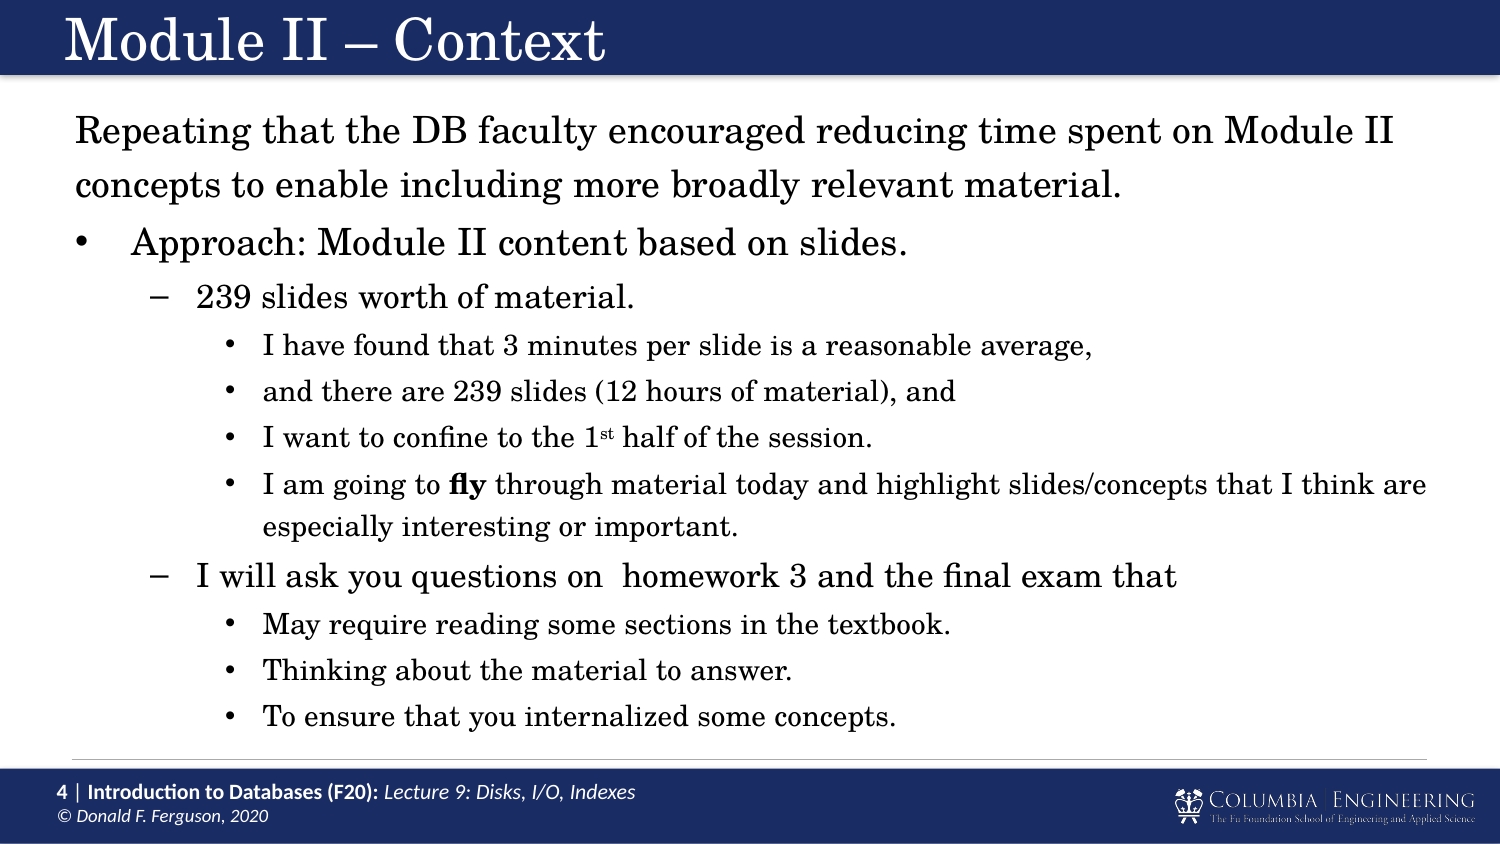

# Module II – Context
Repeating that the DB faculty encouraged reducing time spent on Module II concepts to enable including more broadly relevant material.
Approach: Module II content based on slides.
239 slides worth of material.
I have found that 3 minutes per slide is a reasonable average,
and there are 239 slides (12 hours of material), and
I want to confine to the 1st half of the session.
I am going to fly through material today and highlight slides/concepts that I think are especially interesting or important.
I will ask you questions on  homework 3 and the final exam that
May require reading some sections in the textbook.
Thinking about the material to answer.
To ensure that you internalized some concepts.